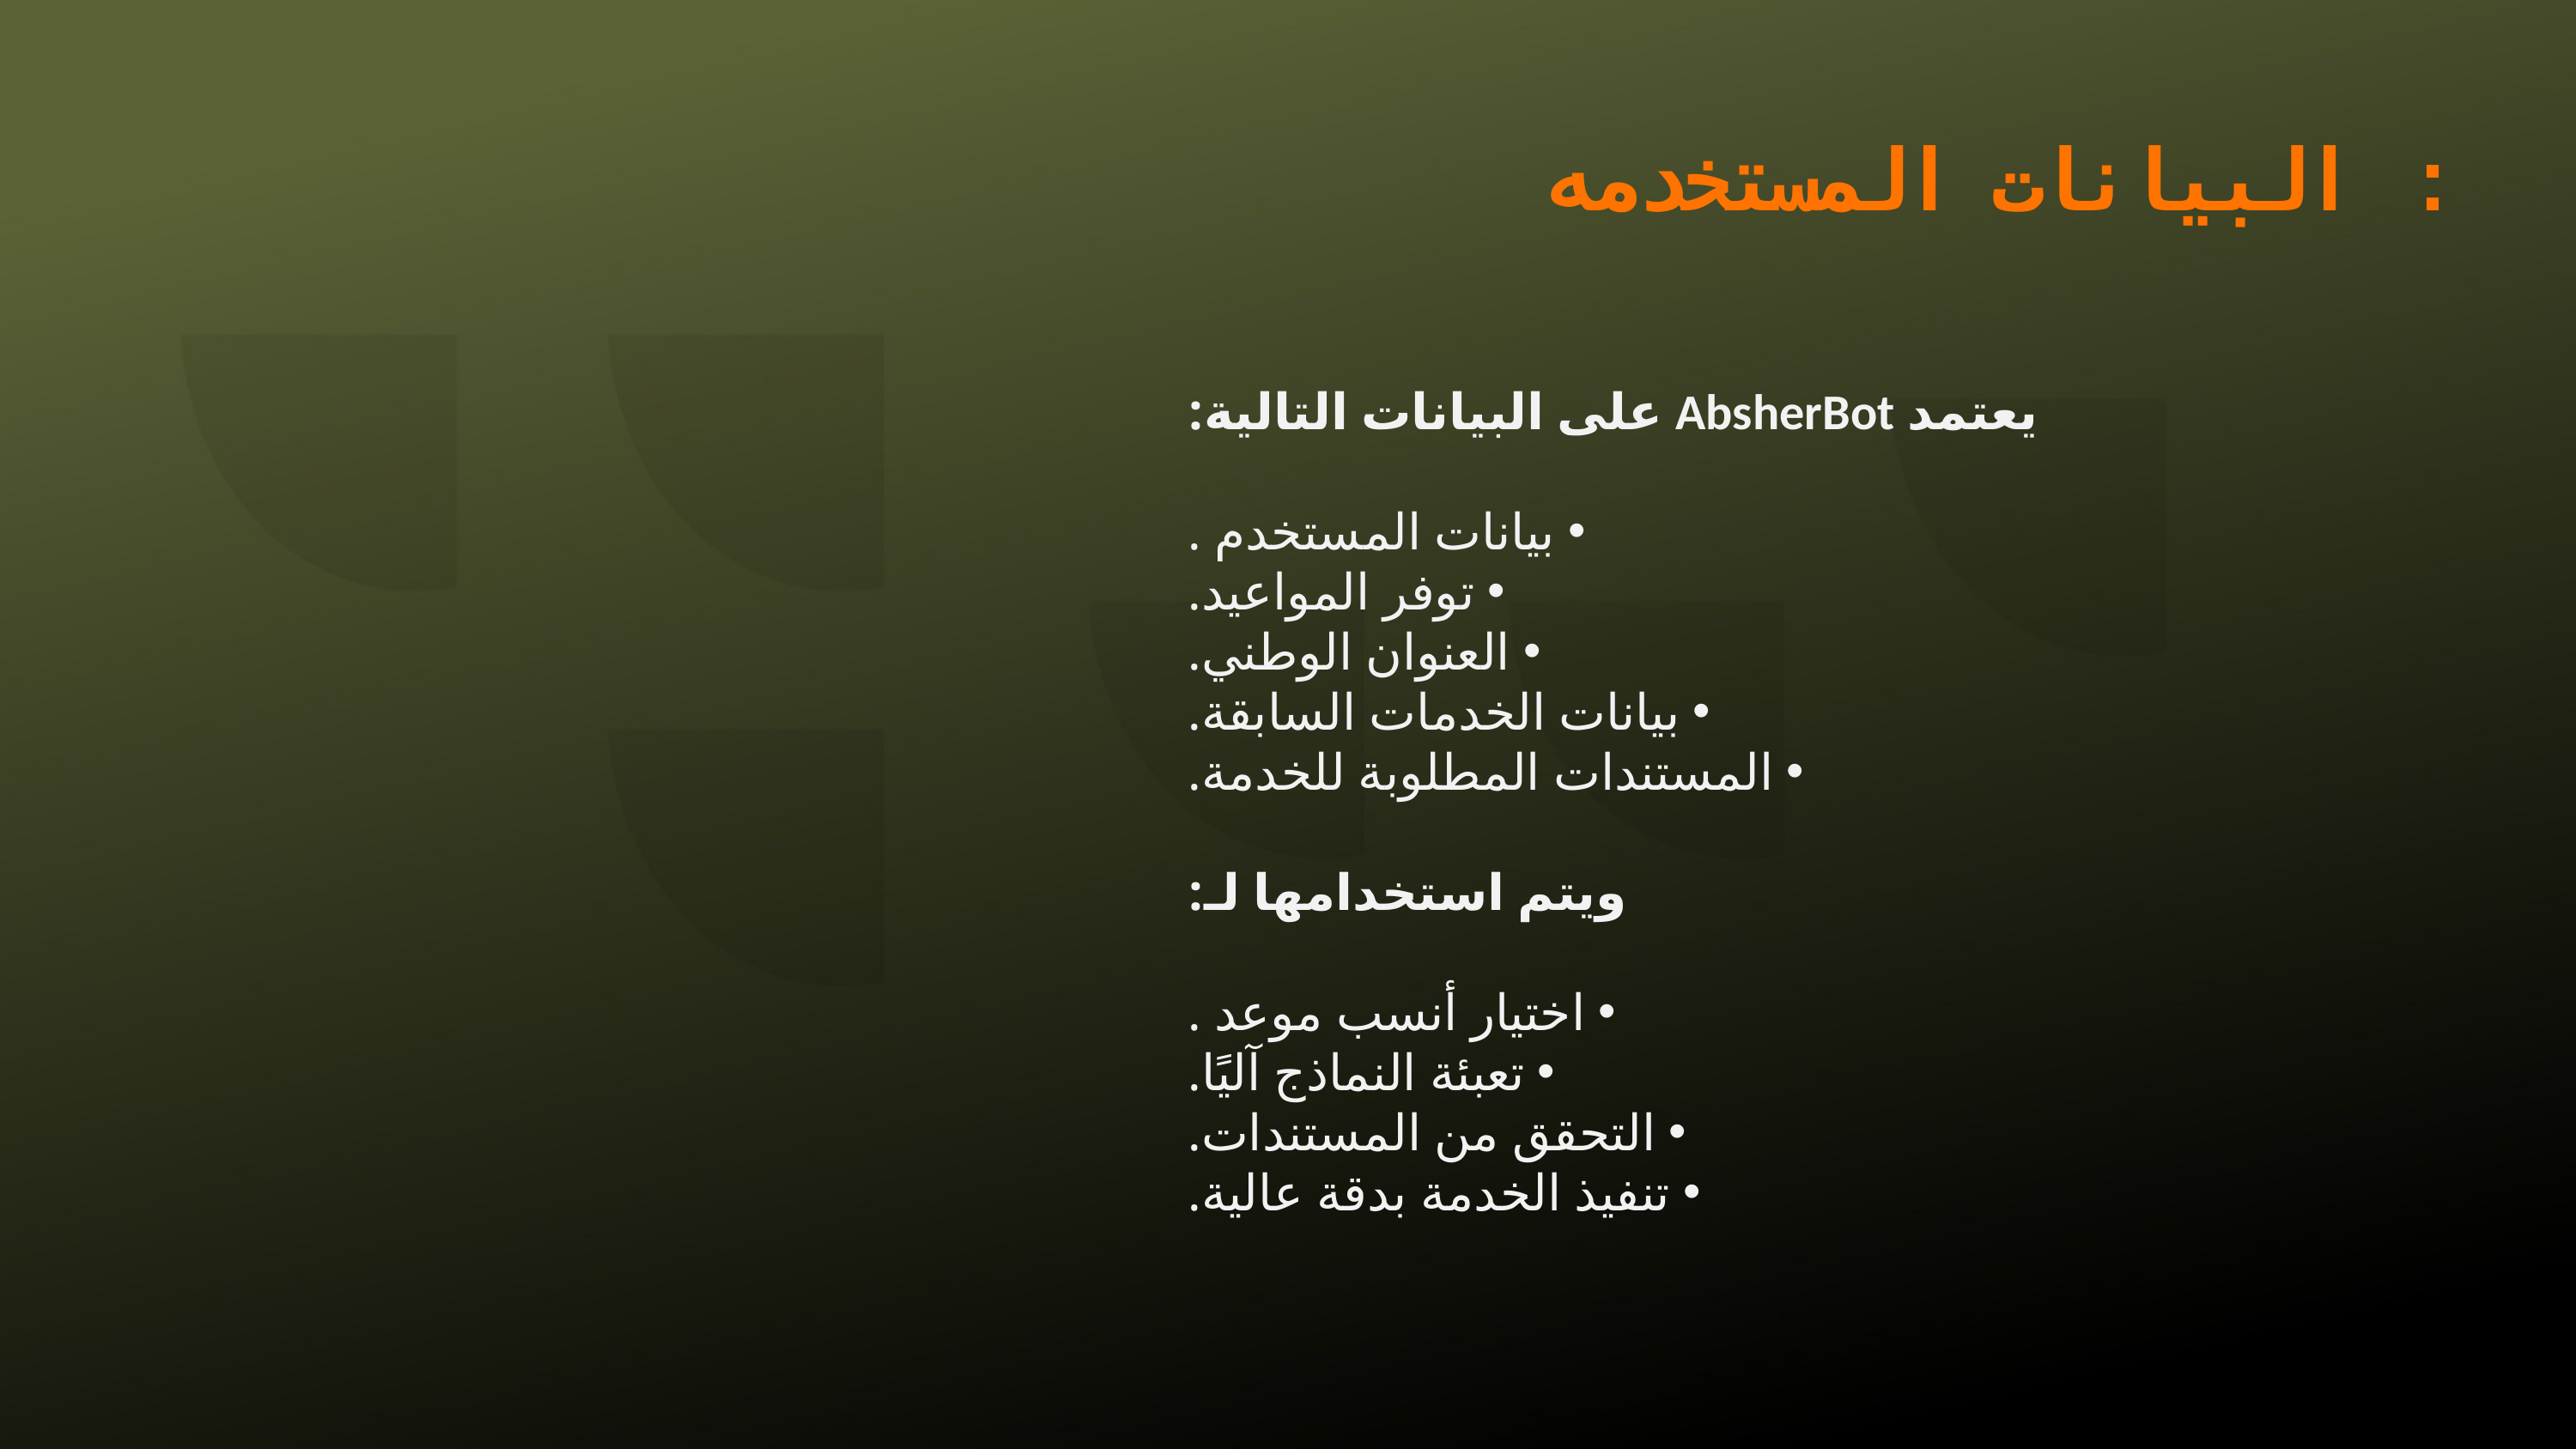

# البيانات المستخدمه :
يعتمد AbsherBot على البيانات التالية:

بيانات المستخدم .
توفر المواعيد.
العنوان الوطني.
بيانات الخدمات السابقة.
المستندات المطلوبة للخدمة.

ويتم استخدامها لـ:

اختيار أنسب موعد .
تعبئة النماذج آليًا.
التحقق من المستندات.
تنفيذ الخدمة بدقة عالية.